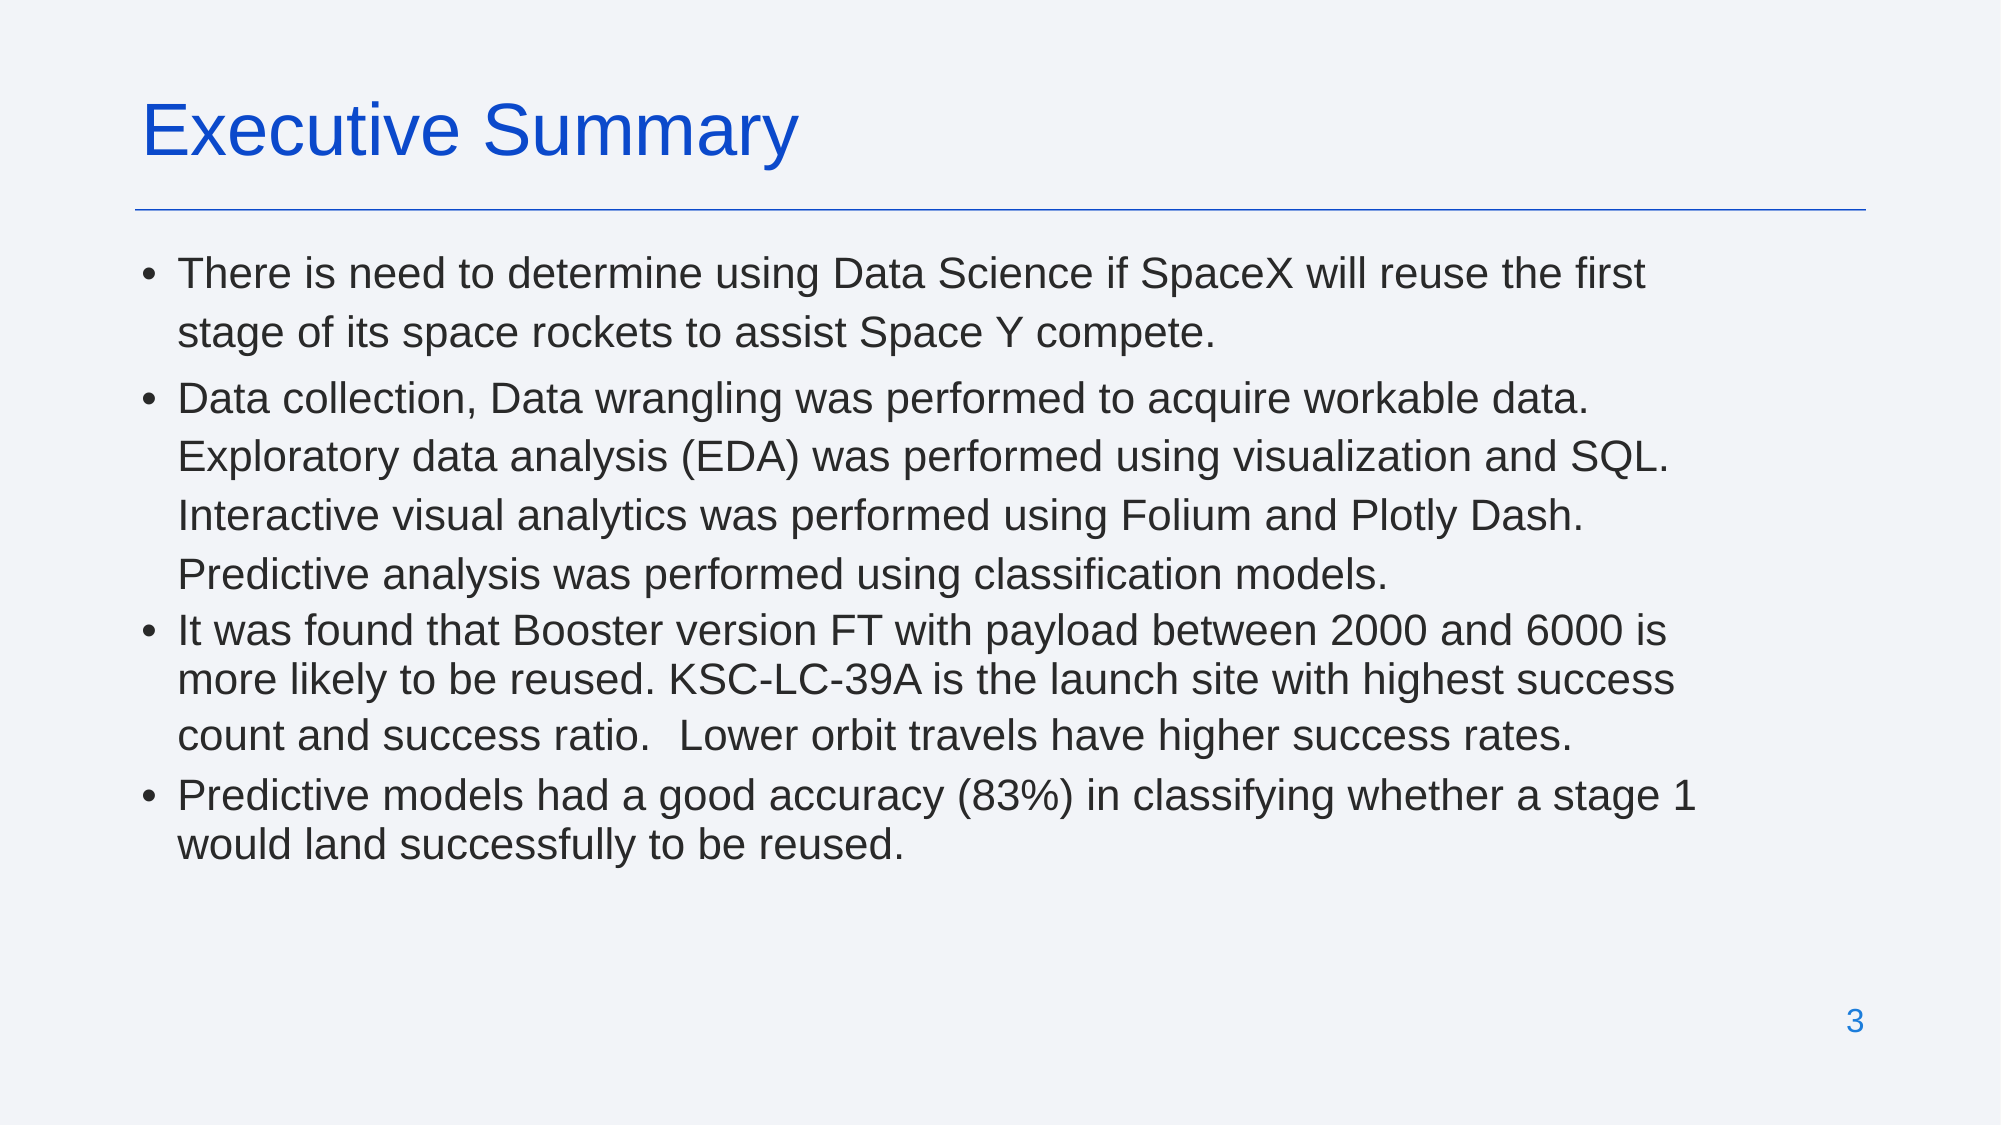

Executive Summary
There is need to determine using Data Science if SpaceX will reuse the first stage of its space rockets to assist Space Y compete.
Data collection, Data wrangling was performed to acquire workable data. Exploratory data analysis (EDA) was performed using visualization and SQL. Interactive visual analytics was performed using Folium and Plotly Dash. Predictive analysis was performed using classification models.
It was found that Booster version FT with payload between 2000 and 6000 is more likely to be reused. KSC-LC-39A is the launch site with highest success count and success ratio. Lower orbit travels have higher success rates.
Predictive models had a good accuracy (83%) in classifying whether a stage 1 would land successfully to be reused.

3